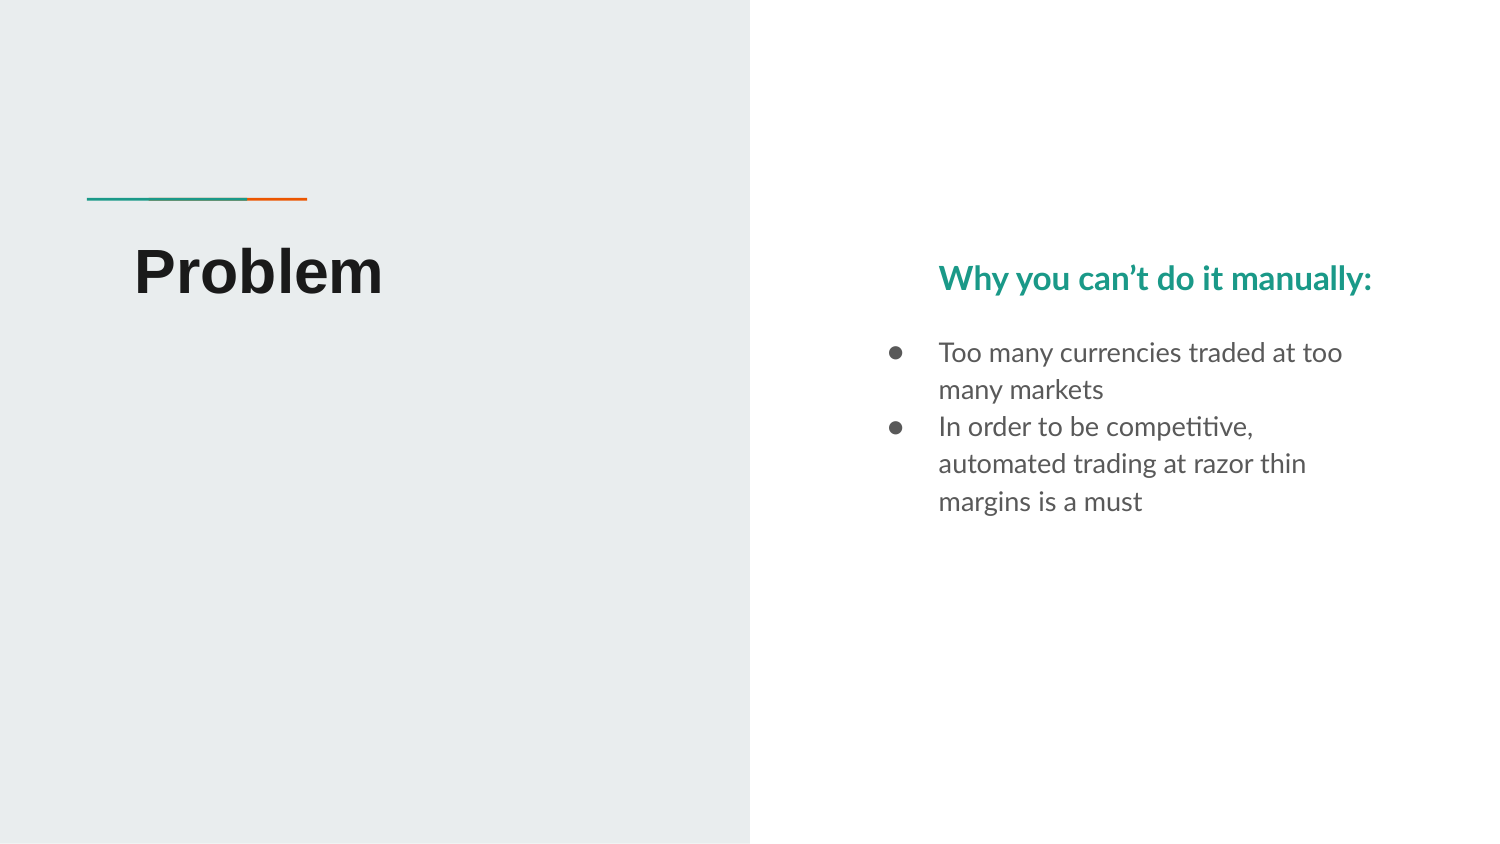

# Problem
Why you can’t do it manually:
Too many currencies traded at too many markets
In order to be competitive, automated trading at razor thin margins is a must